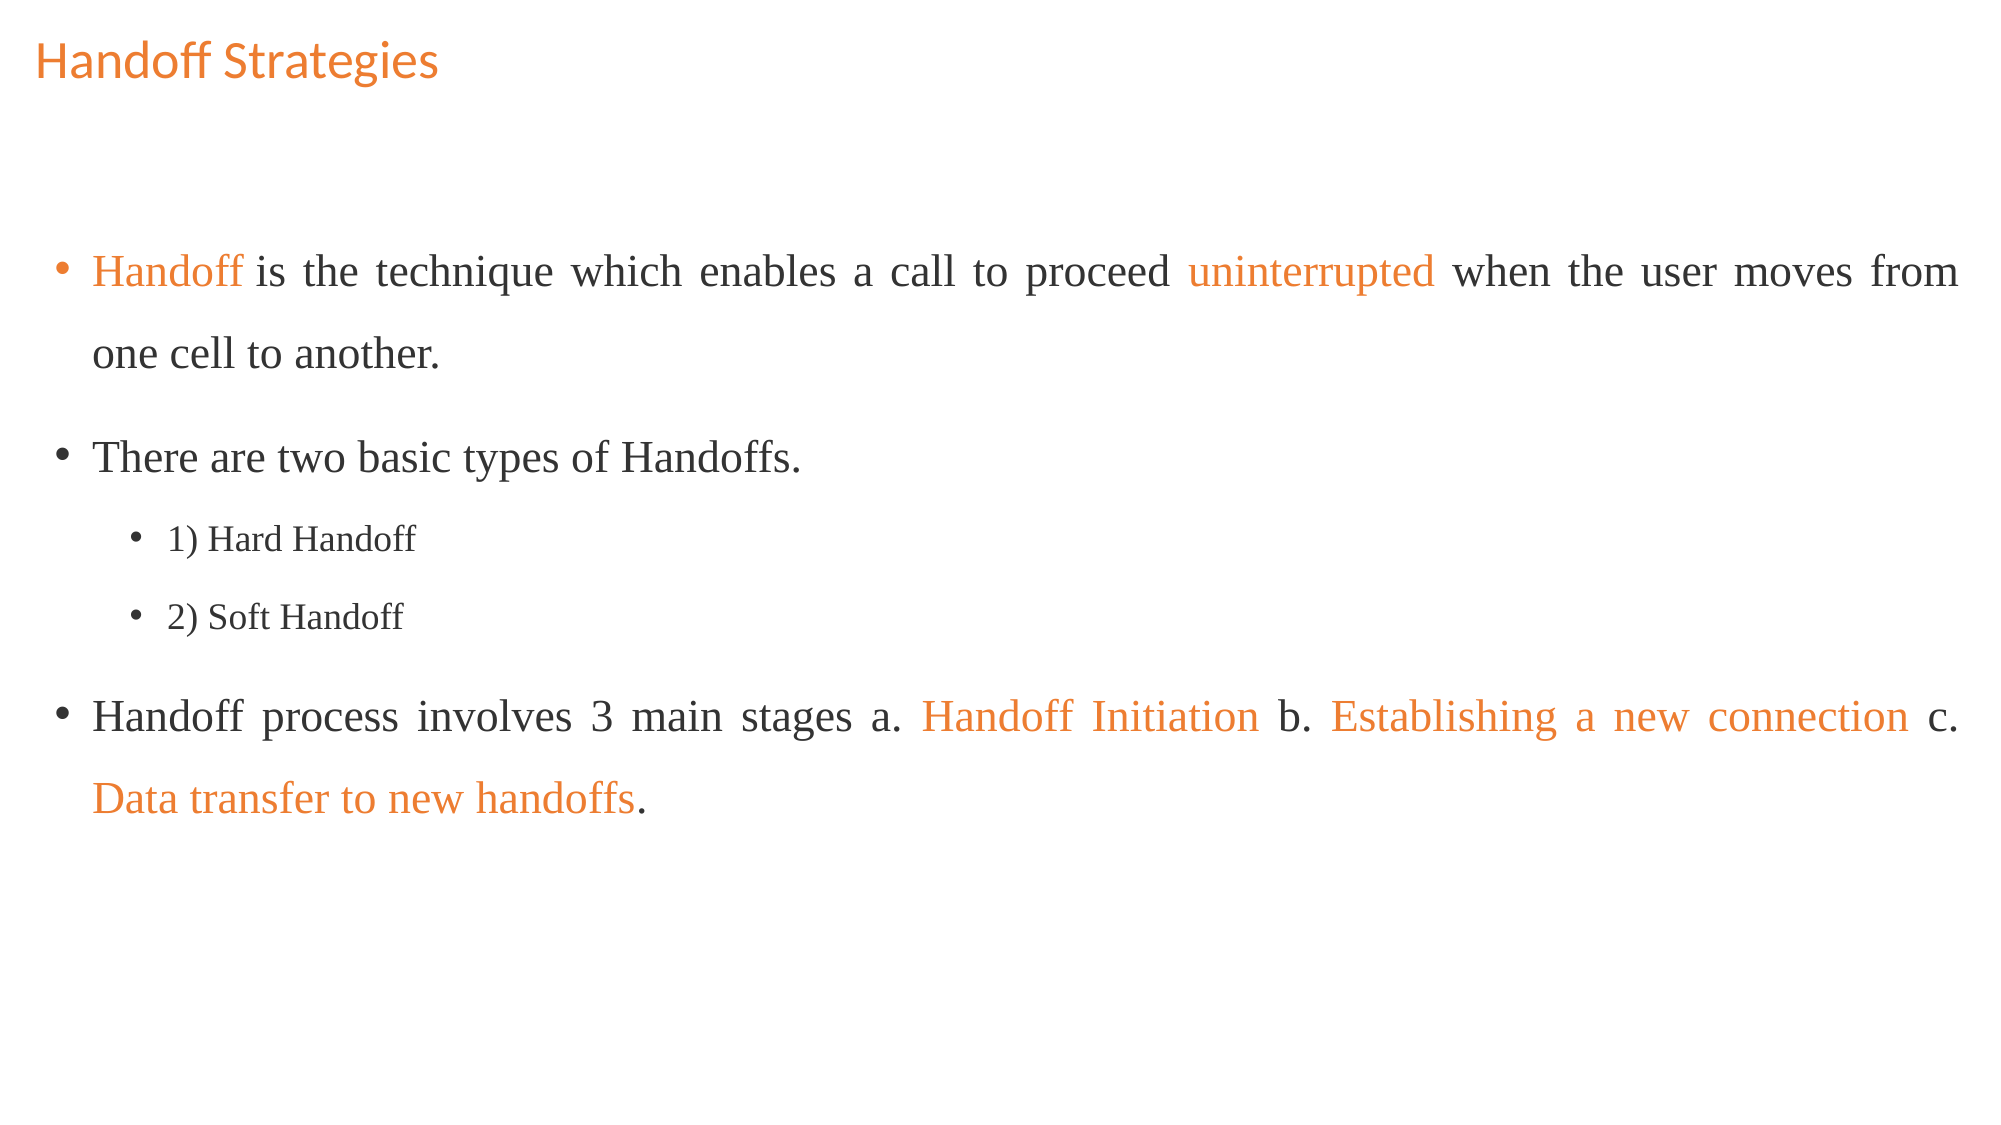

# Handoff Strategies
Handoff is the technique which enables a call to proceed uninterrupted when the user moves from one cell to another.
There are two basic types of Handoffs.
1) Hard Handoff
2) Soft Handoff
Handoff process involves 3 main stages a. Handoff Initiation b. Establishing a new connection c. Data transfer to new handoffs.